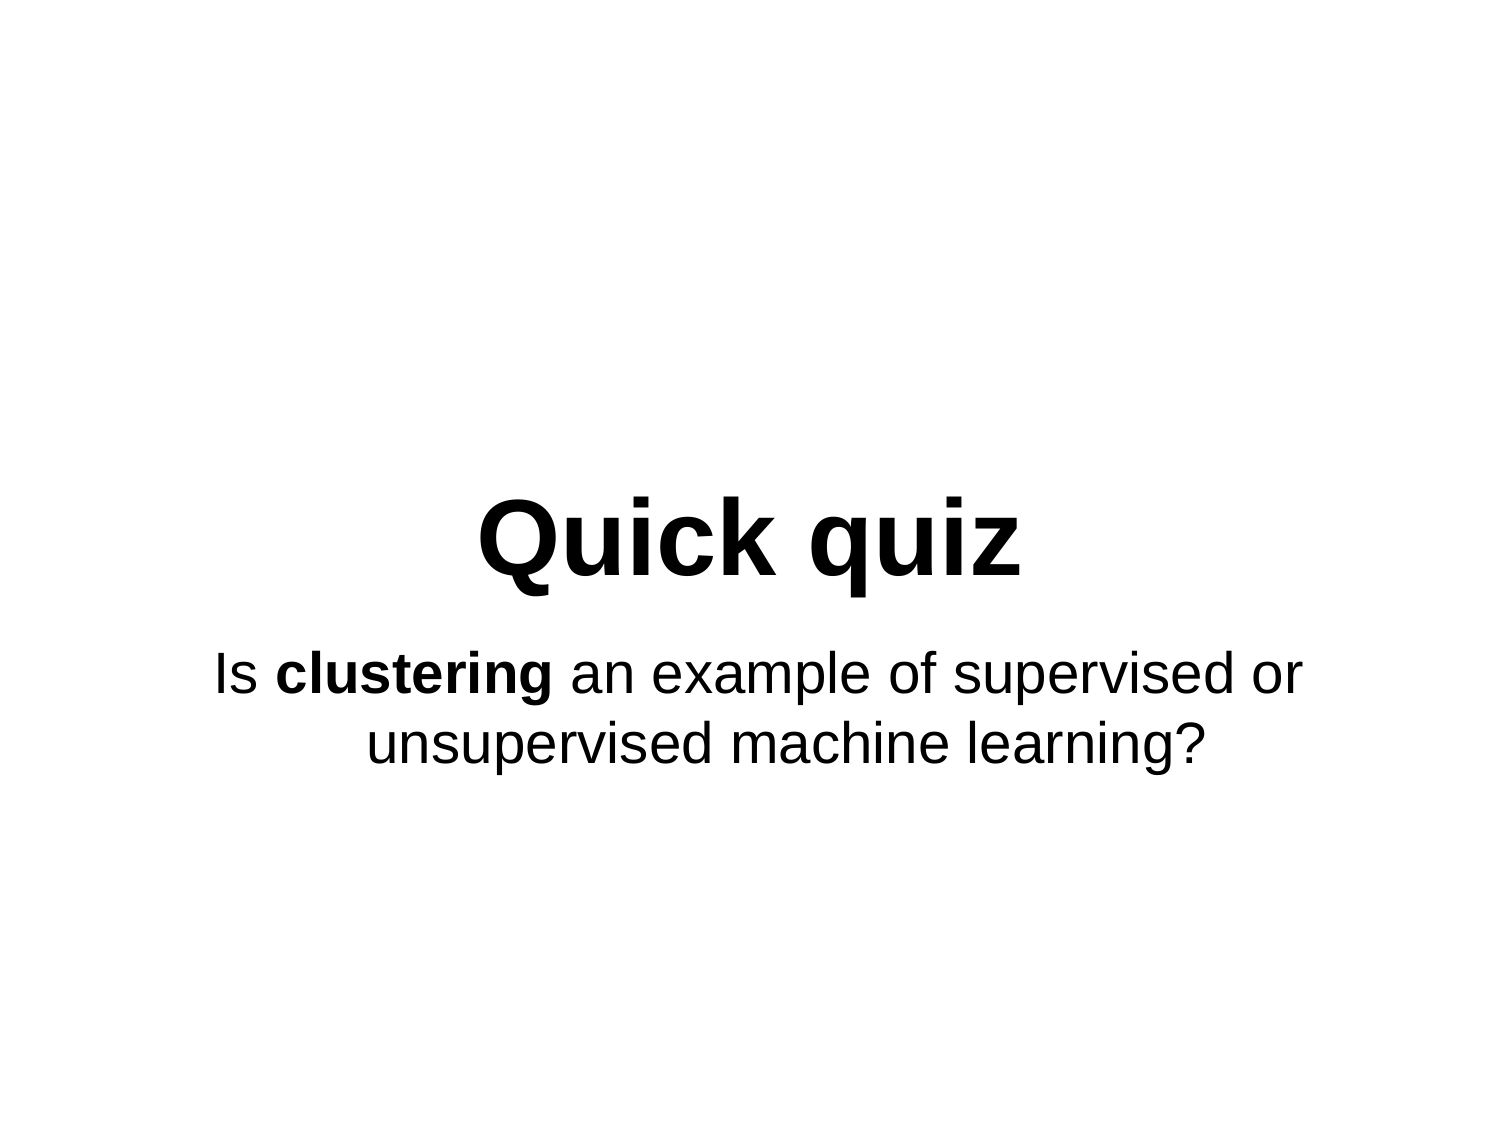

# Quick quiz
Is clustering an example of supervised or unsupervised machine learning?